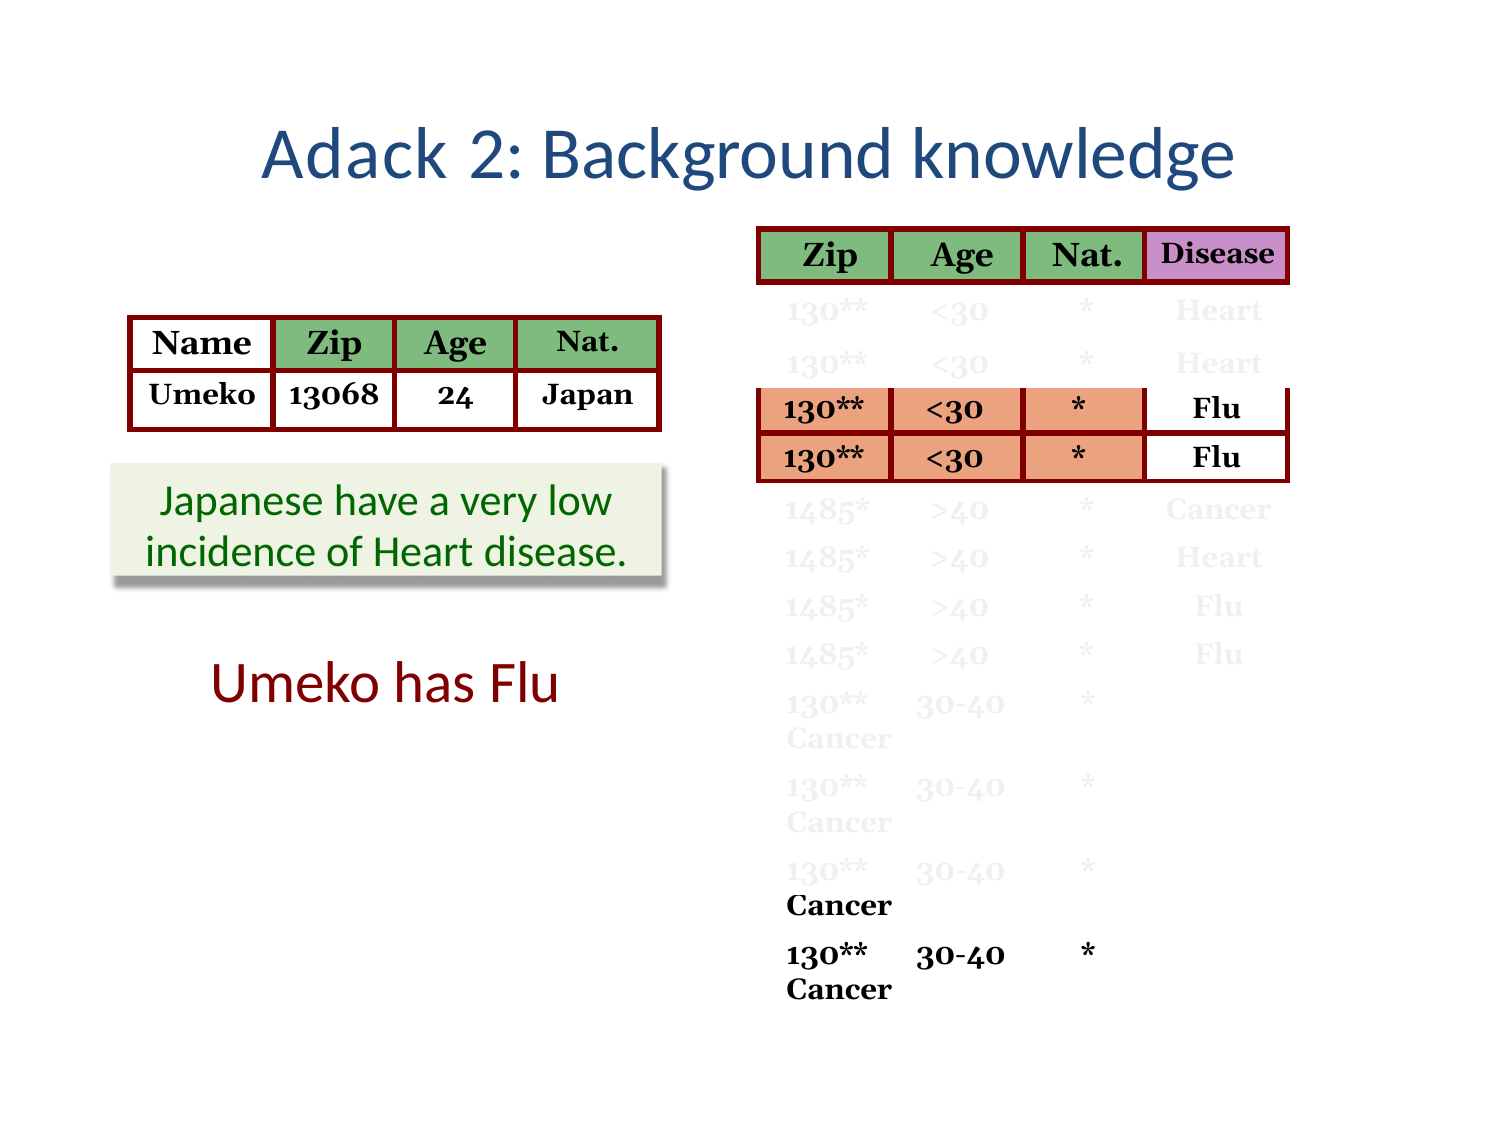

# Adack 2: Background knowledge
| Zip | Age | Nat. | Disease |
| --- | --- | --- | --- |

130**	<30	*	Heart
130**	<30	*	Heart
| Name | Zip | Age | Nat. |
| --- | --- | --- | --- |
| Umeko | 13068 | 24 | Japan |
| 130\*\* | <30 | \* | Flu |
| --- | --- | --- | --- |
| 130\*\* | <30 | \* | Flu |

Japanese have a very low  incidence of Heart disease.

1485*	>40	*	Cancer
1485*	>40	*	Heart
1485*	>40	*	Flu
1485*	>40	*	Flu
130**	30-40	*	Cancer
130**	30-40	*	Cancer
130**	30-40	*	Cancer
130**	30-40	*	Cancer
Umeko has Flu